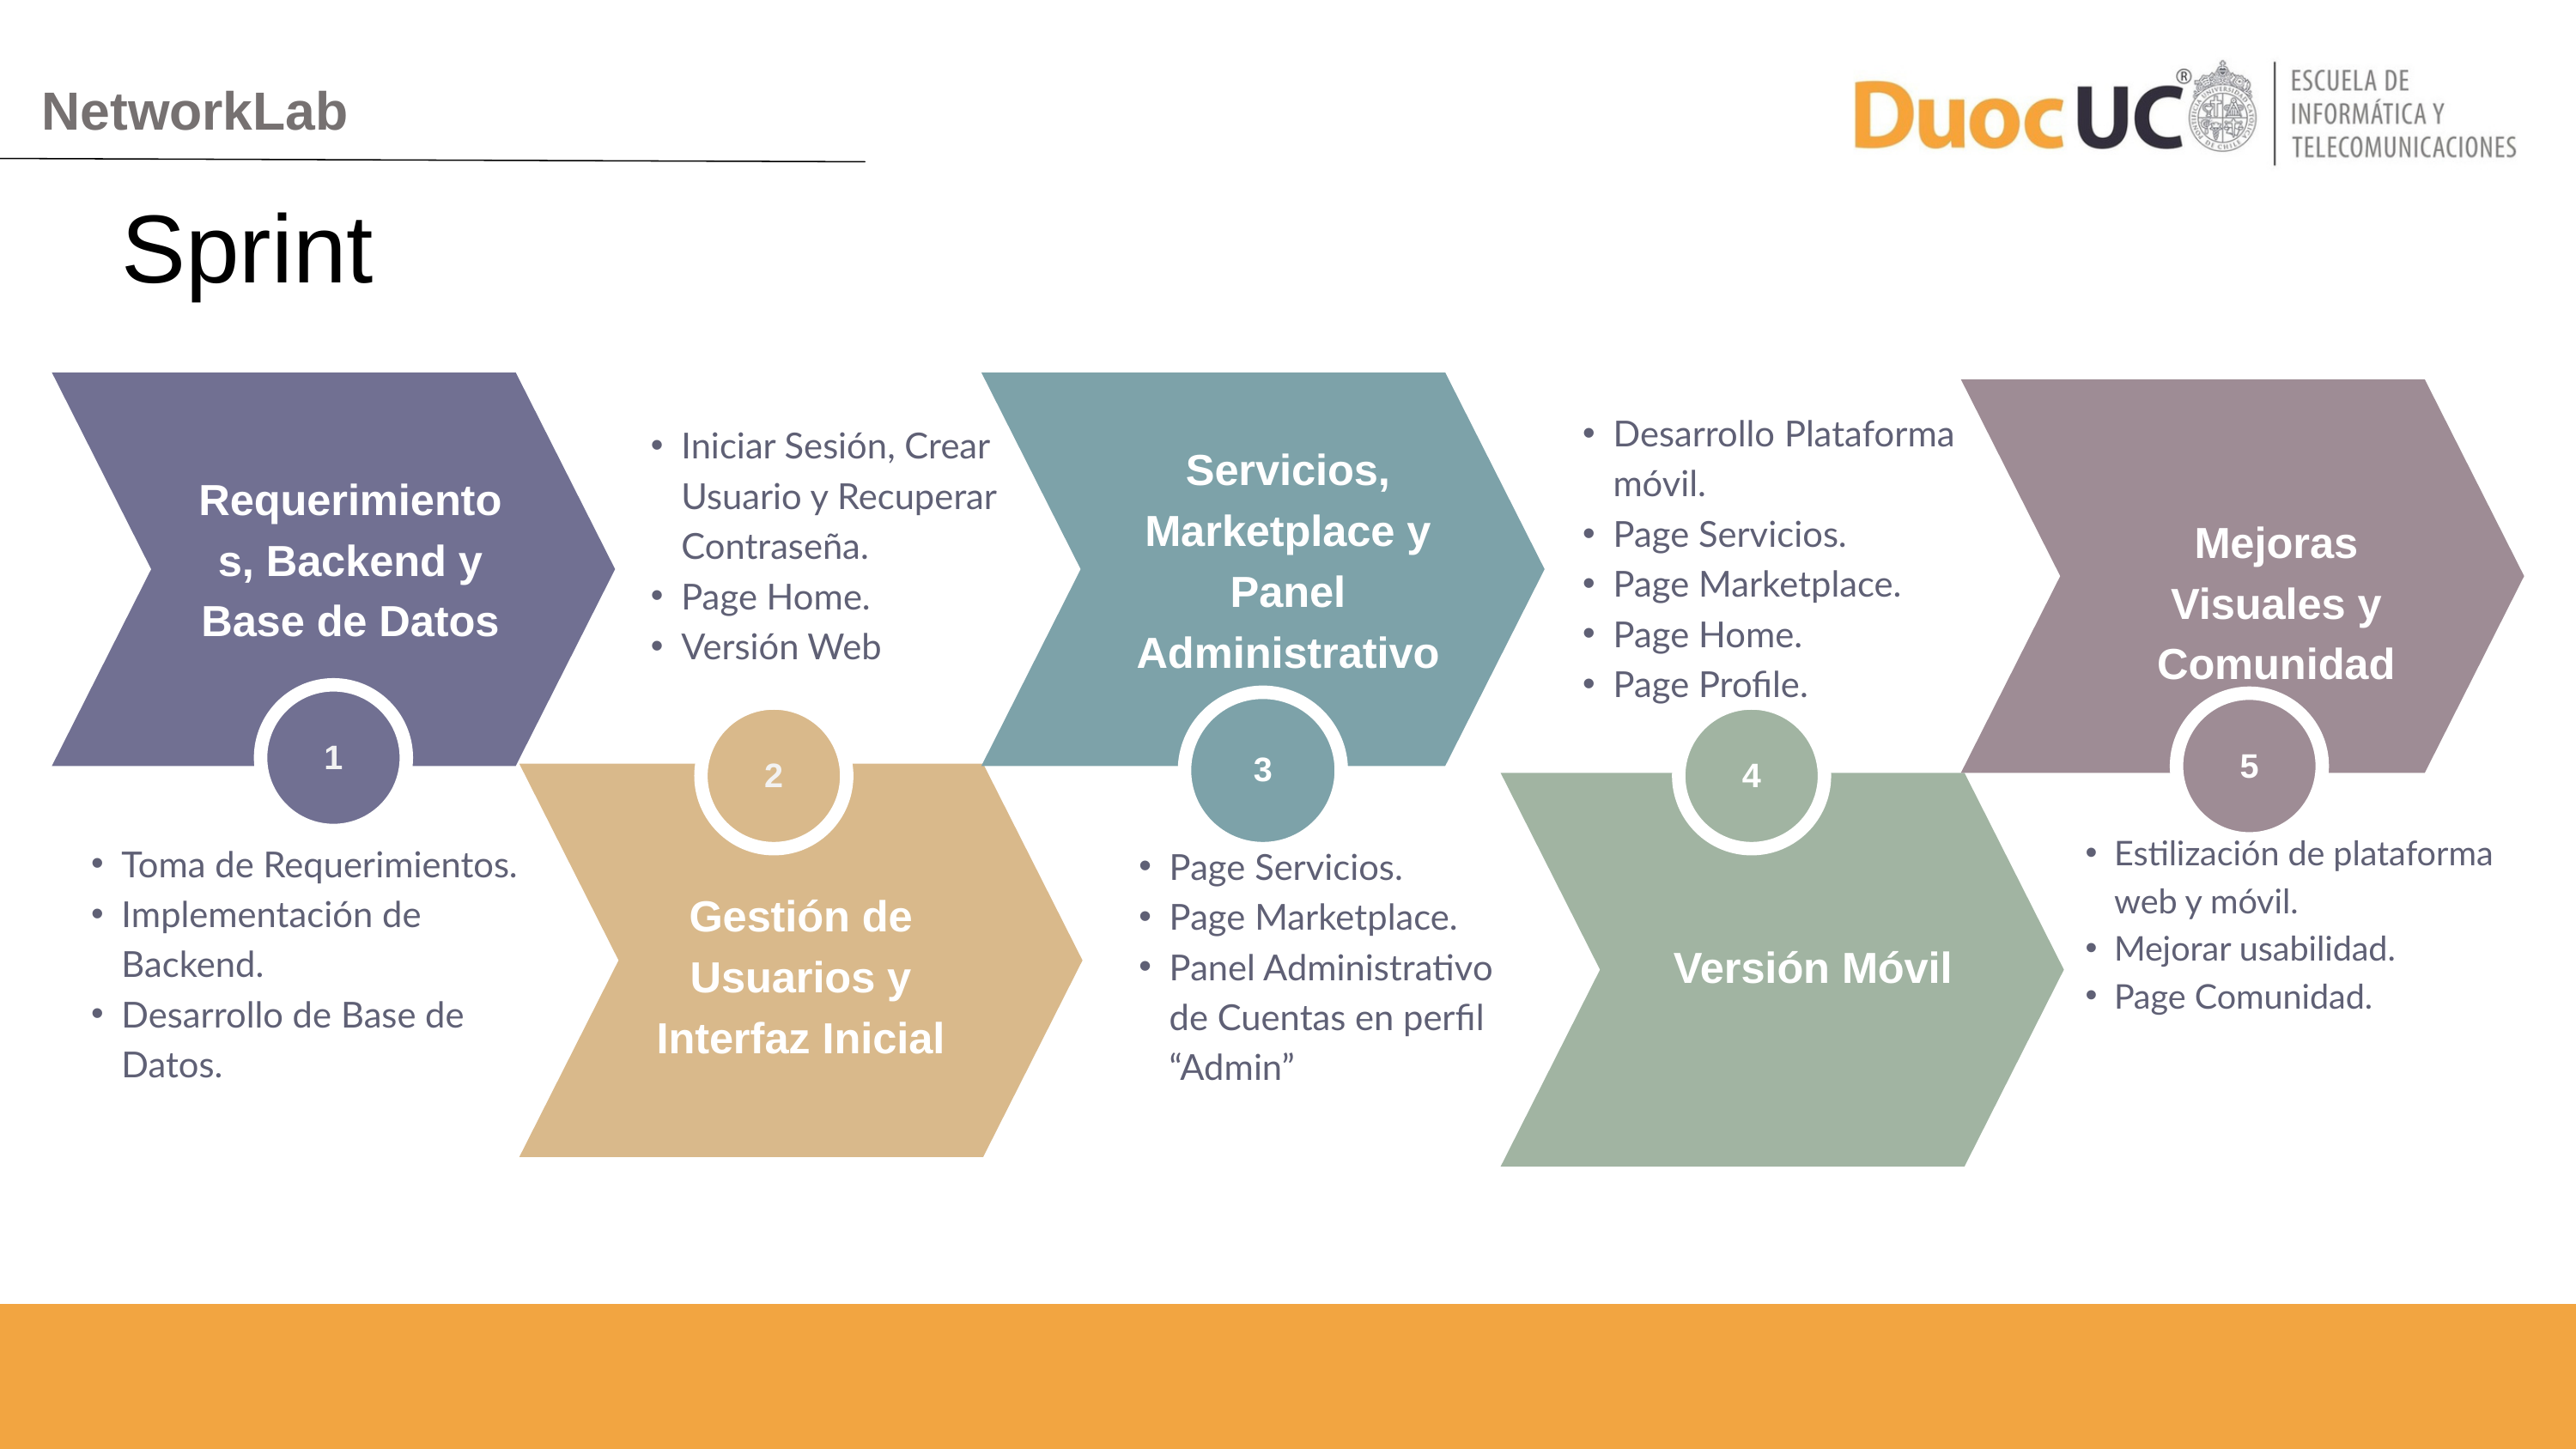

NetworkLab

Sprint

Desarrollo Plataforma móvil.
Page Servicios.
Page Marketplace.
Page Home.
Page Profile.
Iniciar Sesión, Crear Usuario y Recuperar Contraseña.
Page Home.
Versión Web
Servicios, Marketplace y Panel Administrativo
Requerimientos, Backend y Base de Datos
Mejoras Visuales y Comunidad

1

3

5

2

4

Estilización de plataforma web y móvil.
Mejorar usabilidad.
Page Comunidad.
Toma de Requerimientos.
Implementación de Backend.
Desarrollo de Base de Datos.
Page Servicios.
Page Marketplace.
Panel Administrativo de Cuentas en perfil “Admin”
Gestión de Usuarios y Interfaz Inicial
Versión Móvil